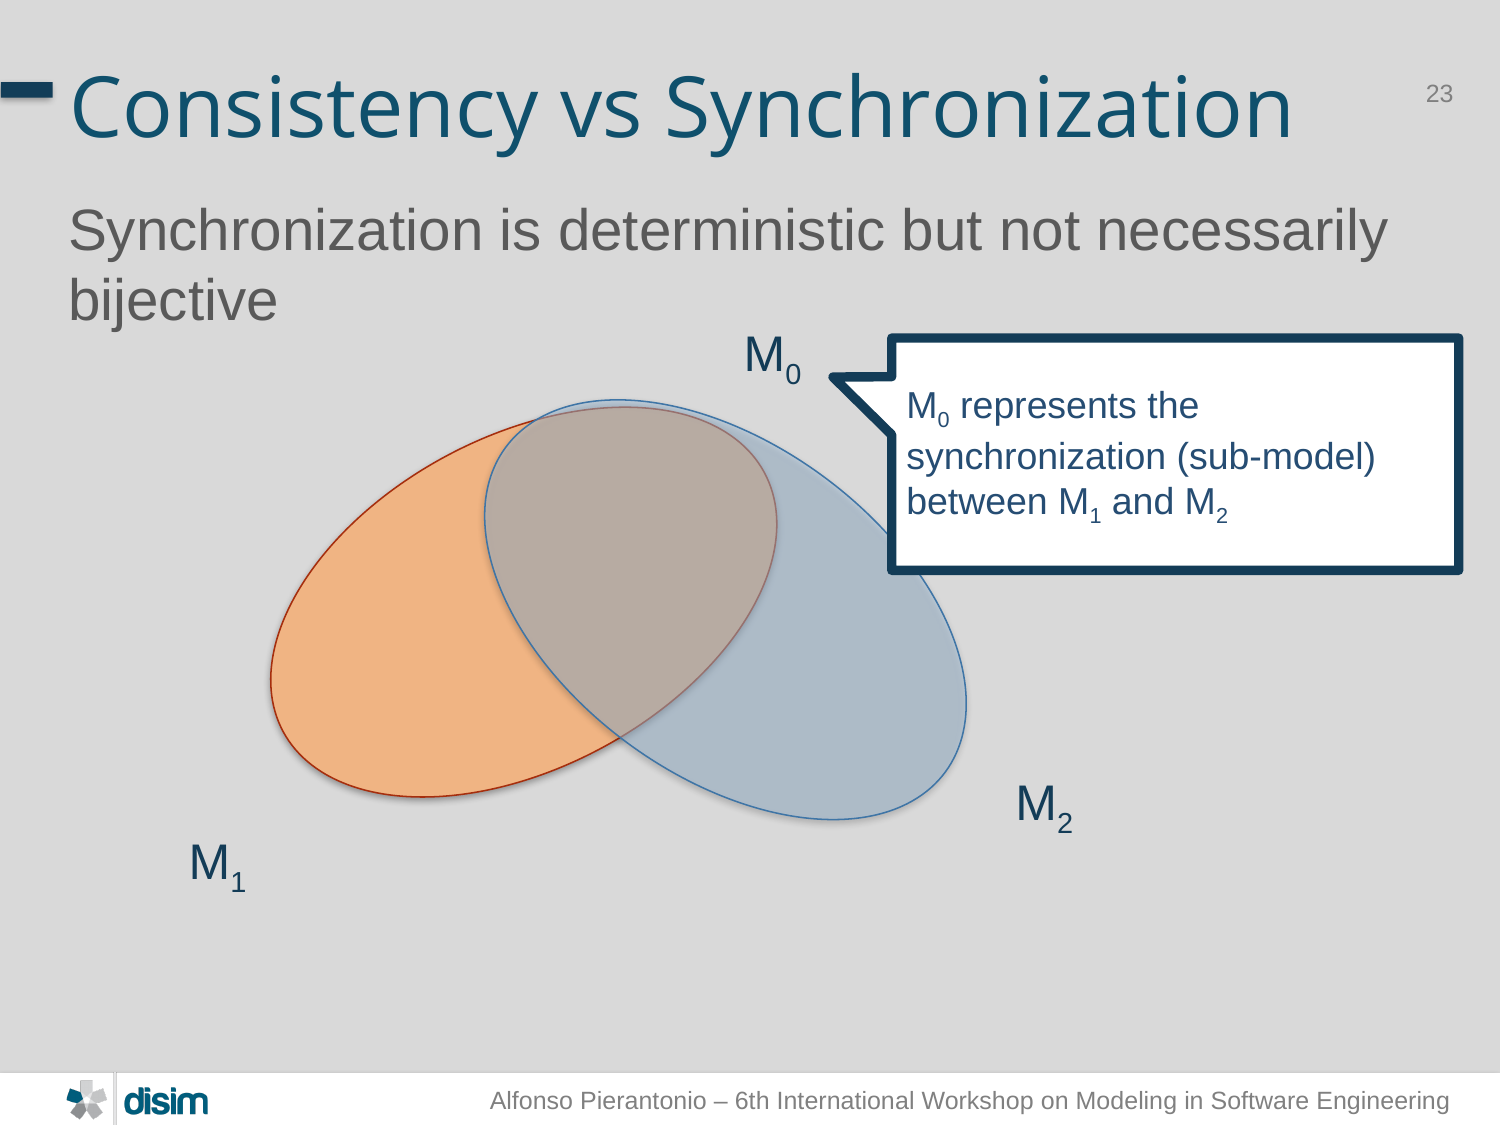

# Consistency vs Synchronization
Synchronization is deterministic but not necessarily bijective
M0

M0 represents the synchronization (sub-model)
between M1 and M2
M2
M1